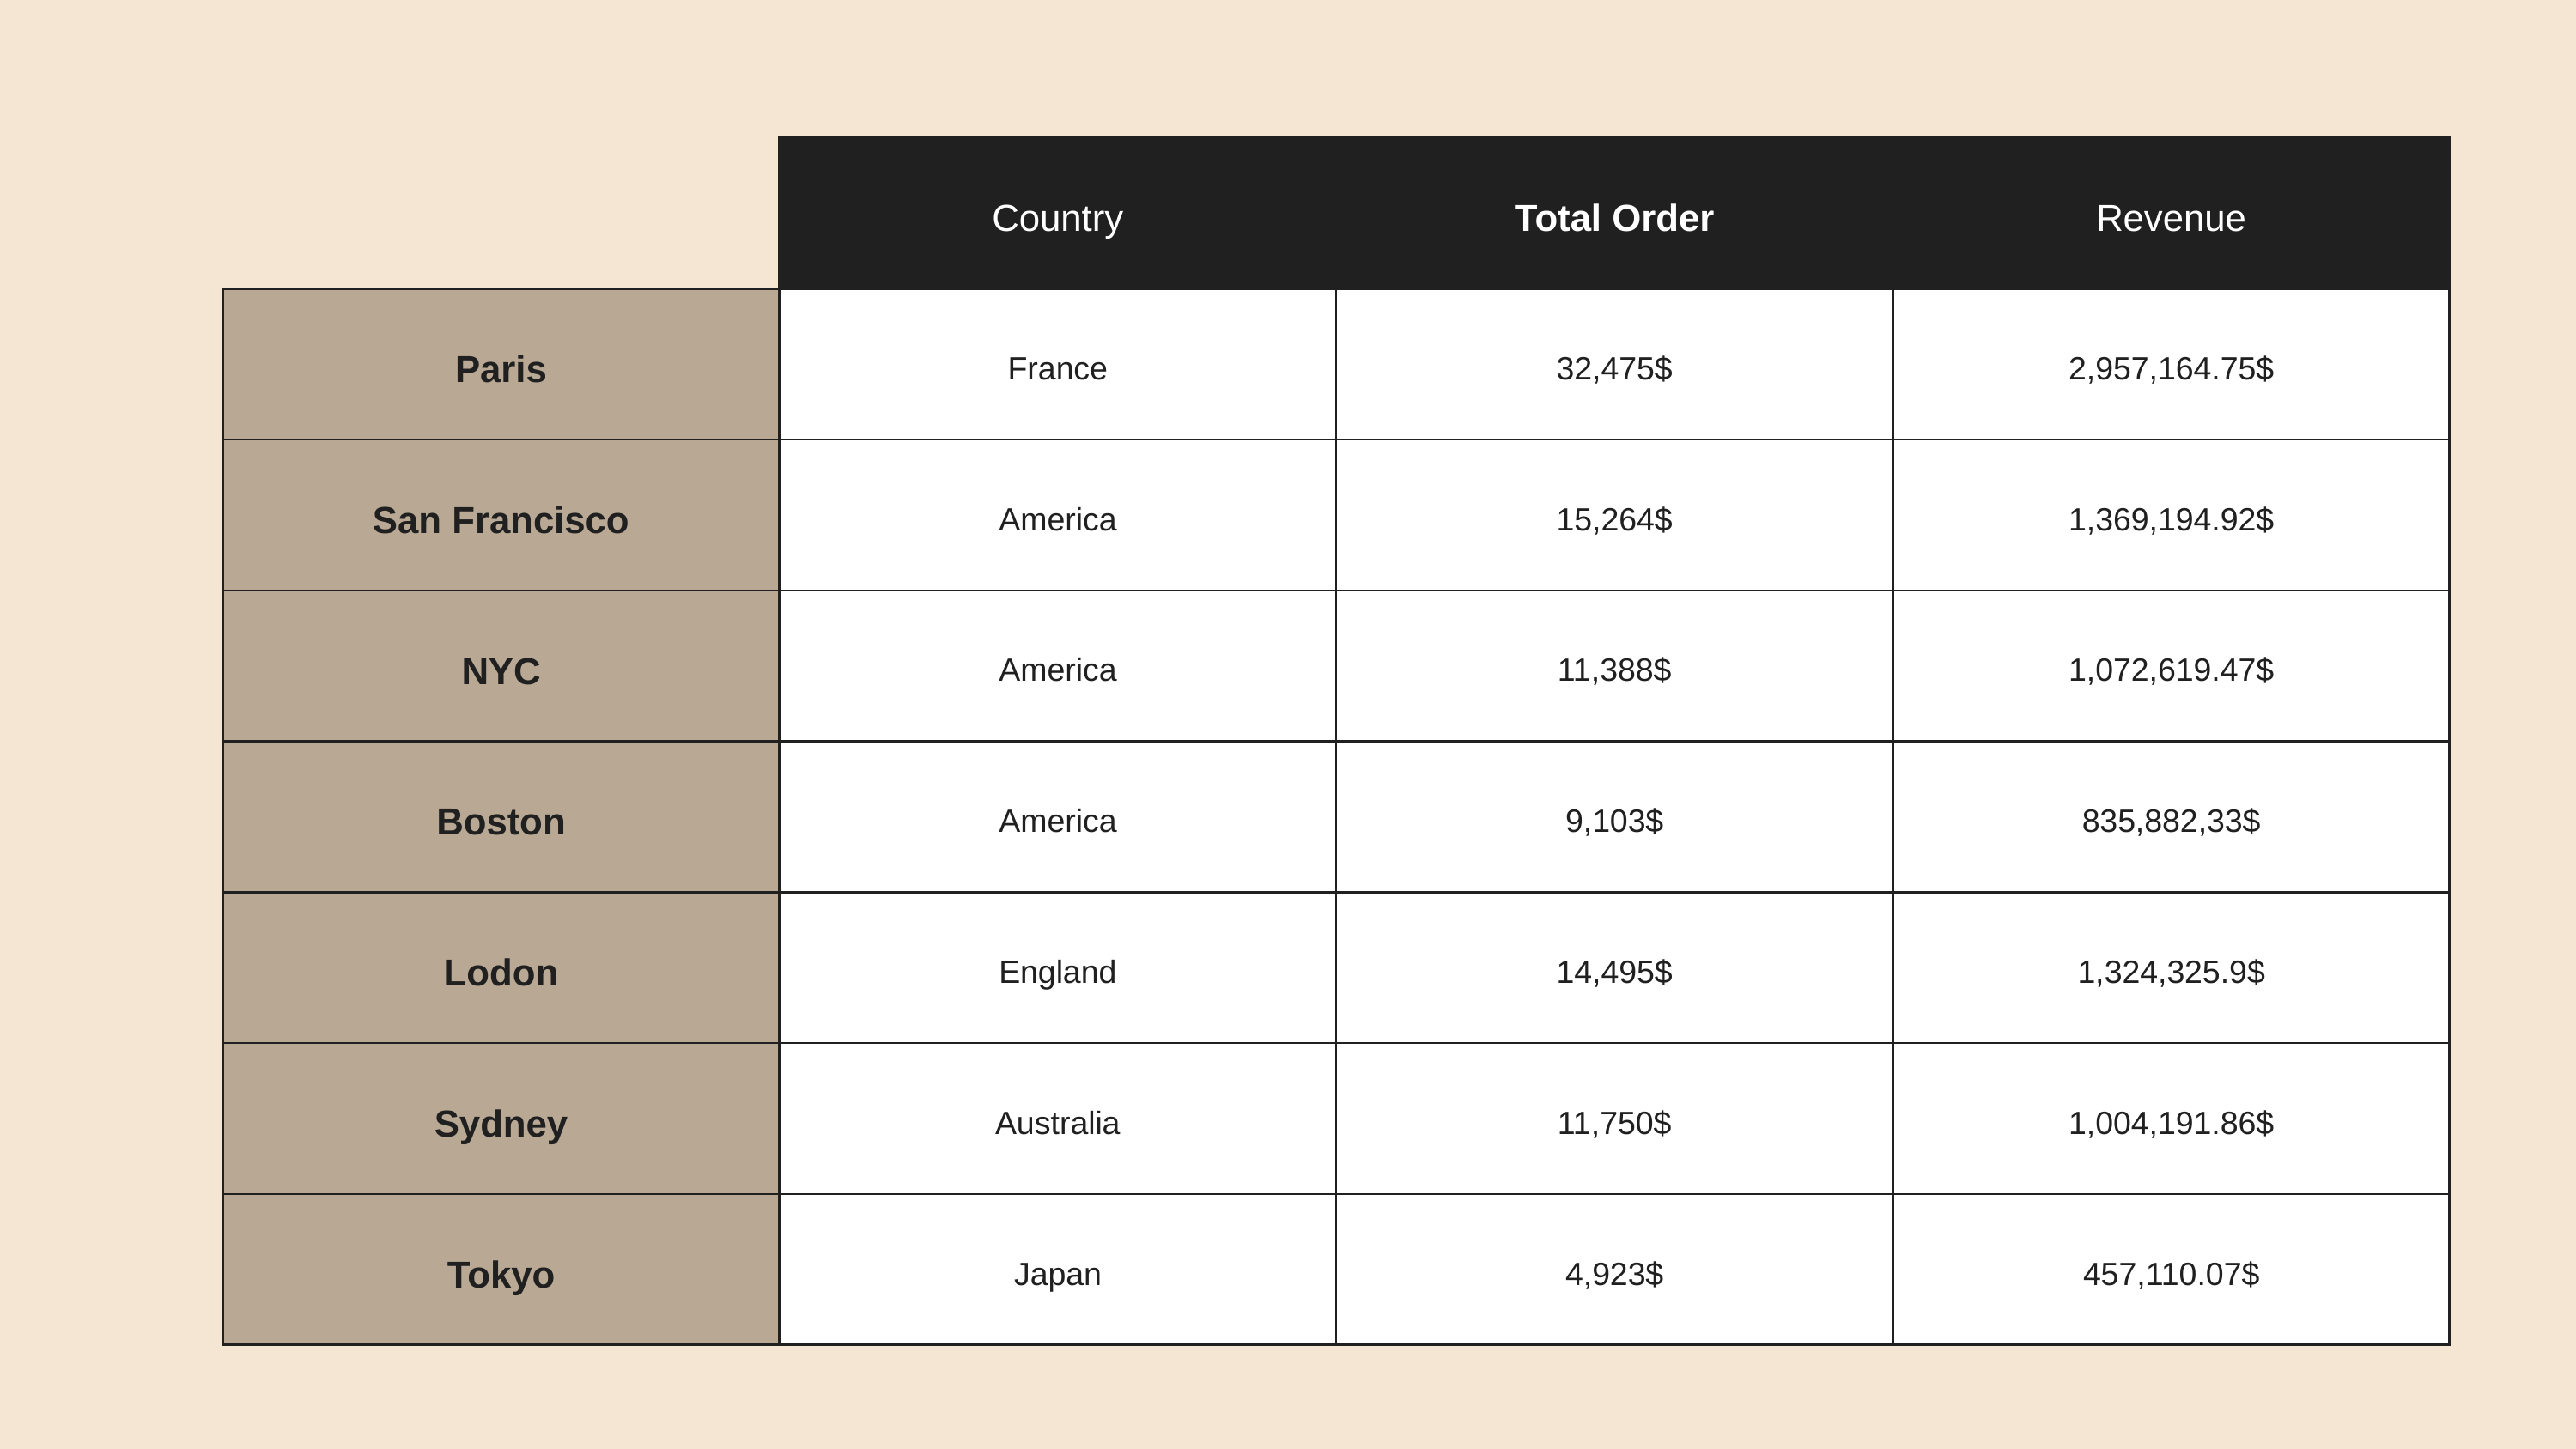

|  | Country | Total Order | Revenue |
| --- | --- | --- | --- |
| Paris | France | 32,475$ | 2,957,164.75$ |
| San Francisco | America | 15,264$ | 1,369,194.92$ |
| NYC | America | 11,388$ | 1,072,619.47$ |
| Boston | America | 9,103$ | 835,882,33$ |
| Lodon | England | 14,495$ | 1,324,325.9$ |
| Sydney | Australia | 11,750$ | 1,004,191.86$ |
| Tokyo | Japan | 4,923$ | 457,110.07$ |